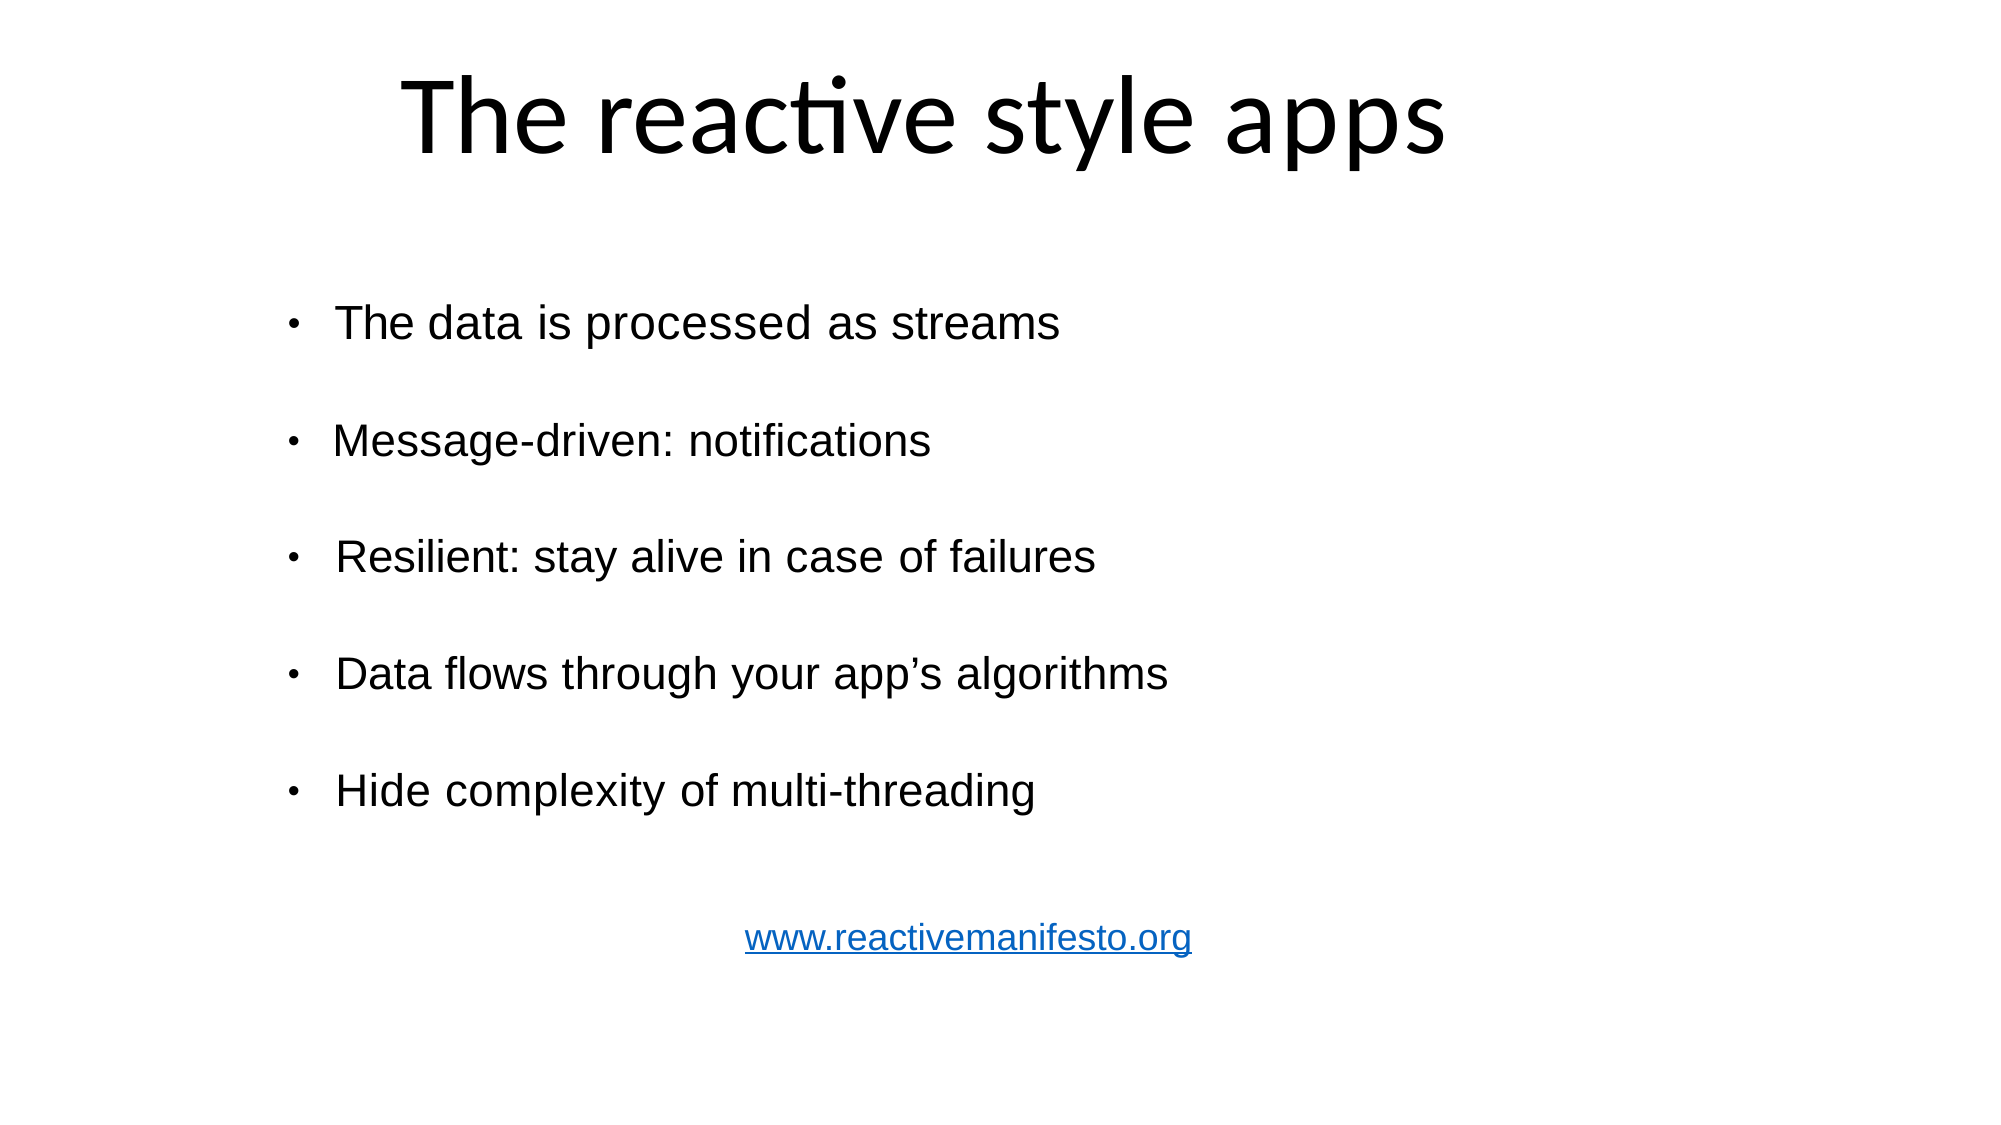

# The reactive style apps
The data is processed as streams
•
Message-driven: notifications
•
Resilient: stay alive in case of failures
•
Data flows through your app’s algorithms
•
Hide complexity of multi-threading
•
www.reactivemanifesto.org